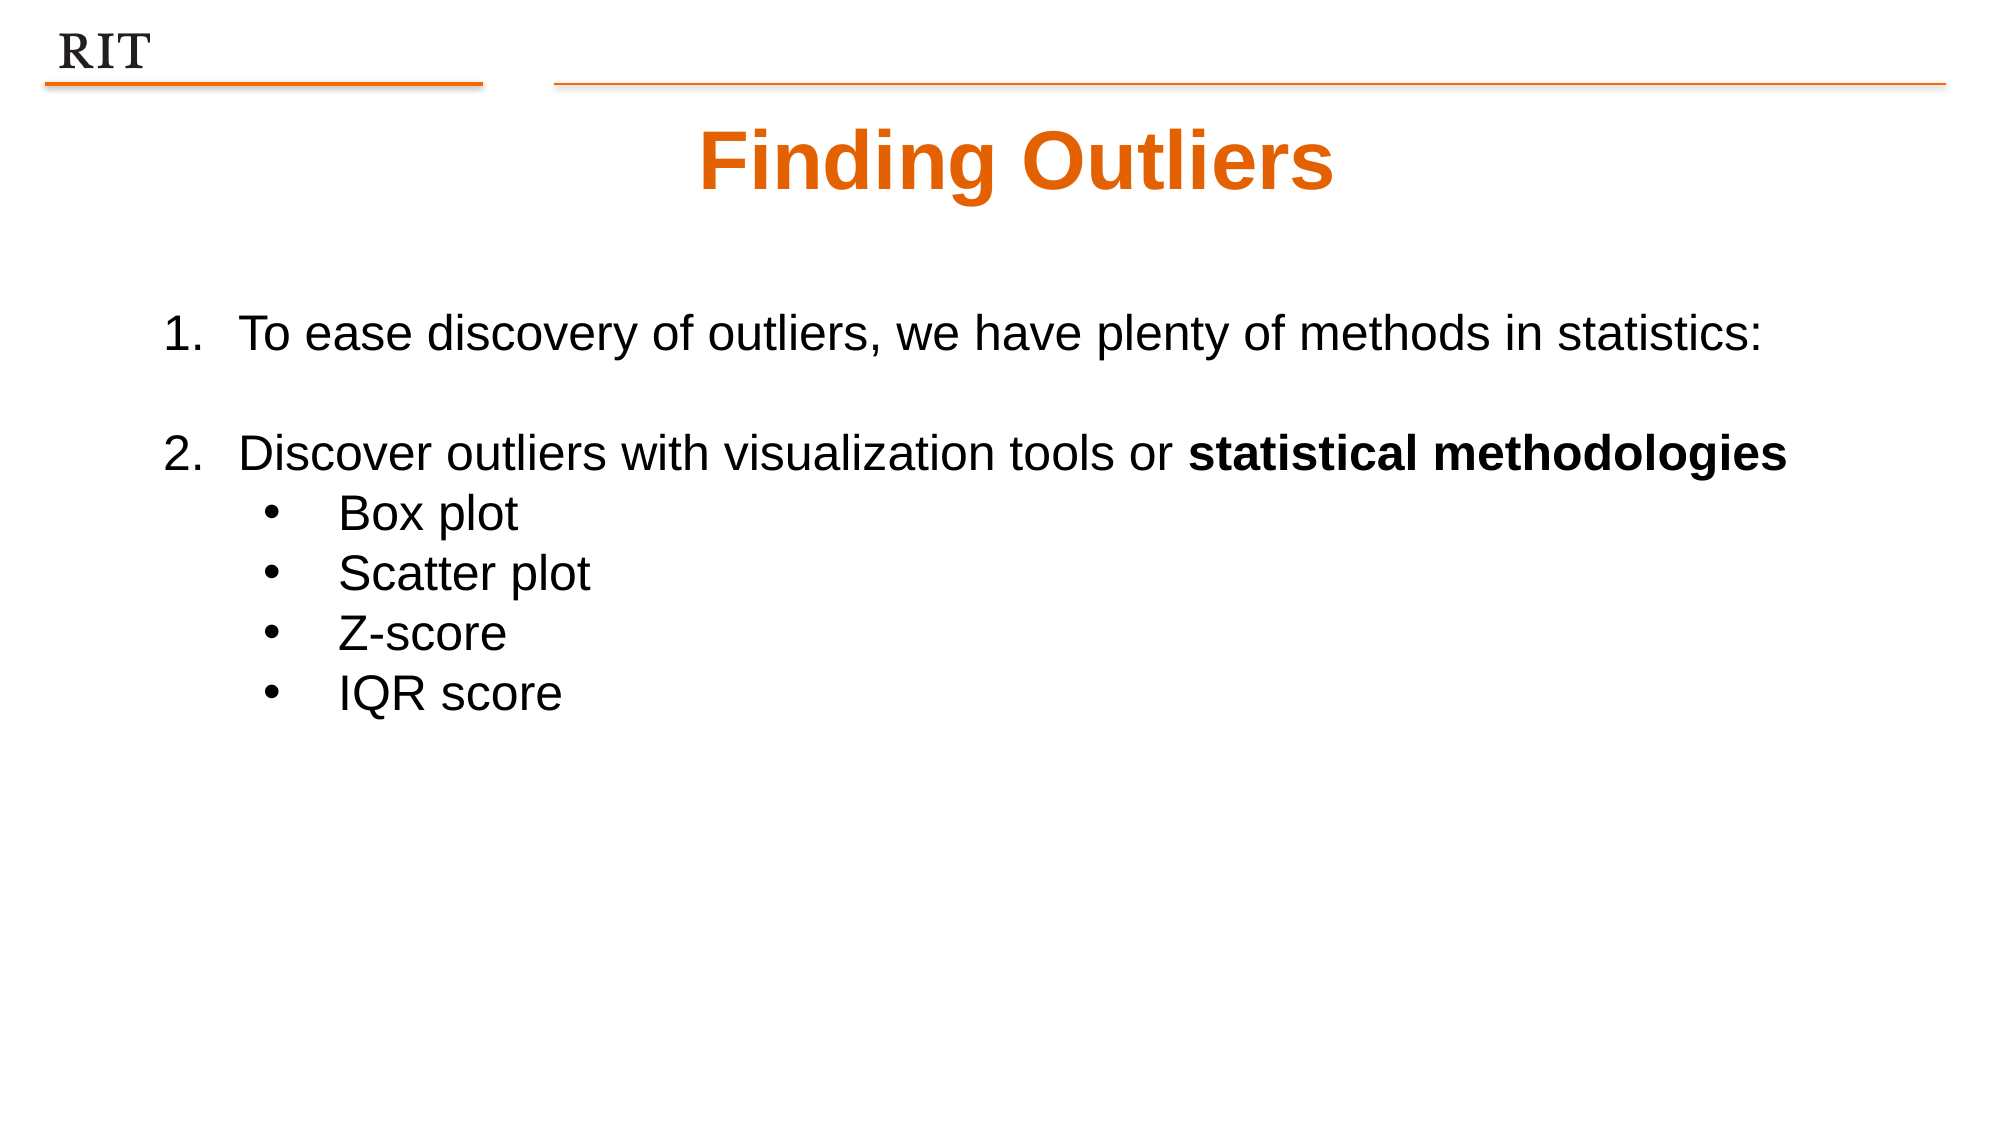

Finding Outliers
To ease discovery of outliers, we have plenty of methods in statistics:

Discover outliers with visualization tools or statistical methodologies
Box plot
Scatter plot
Z-score
IQR score